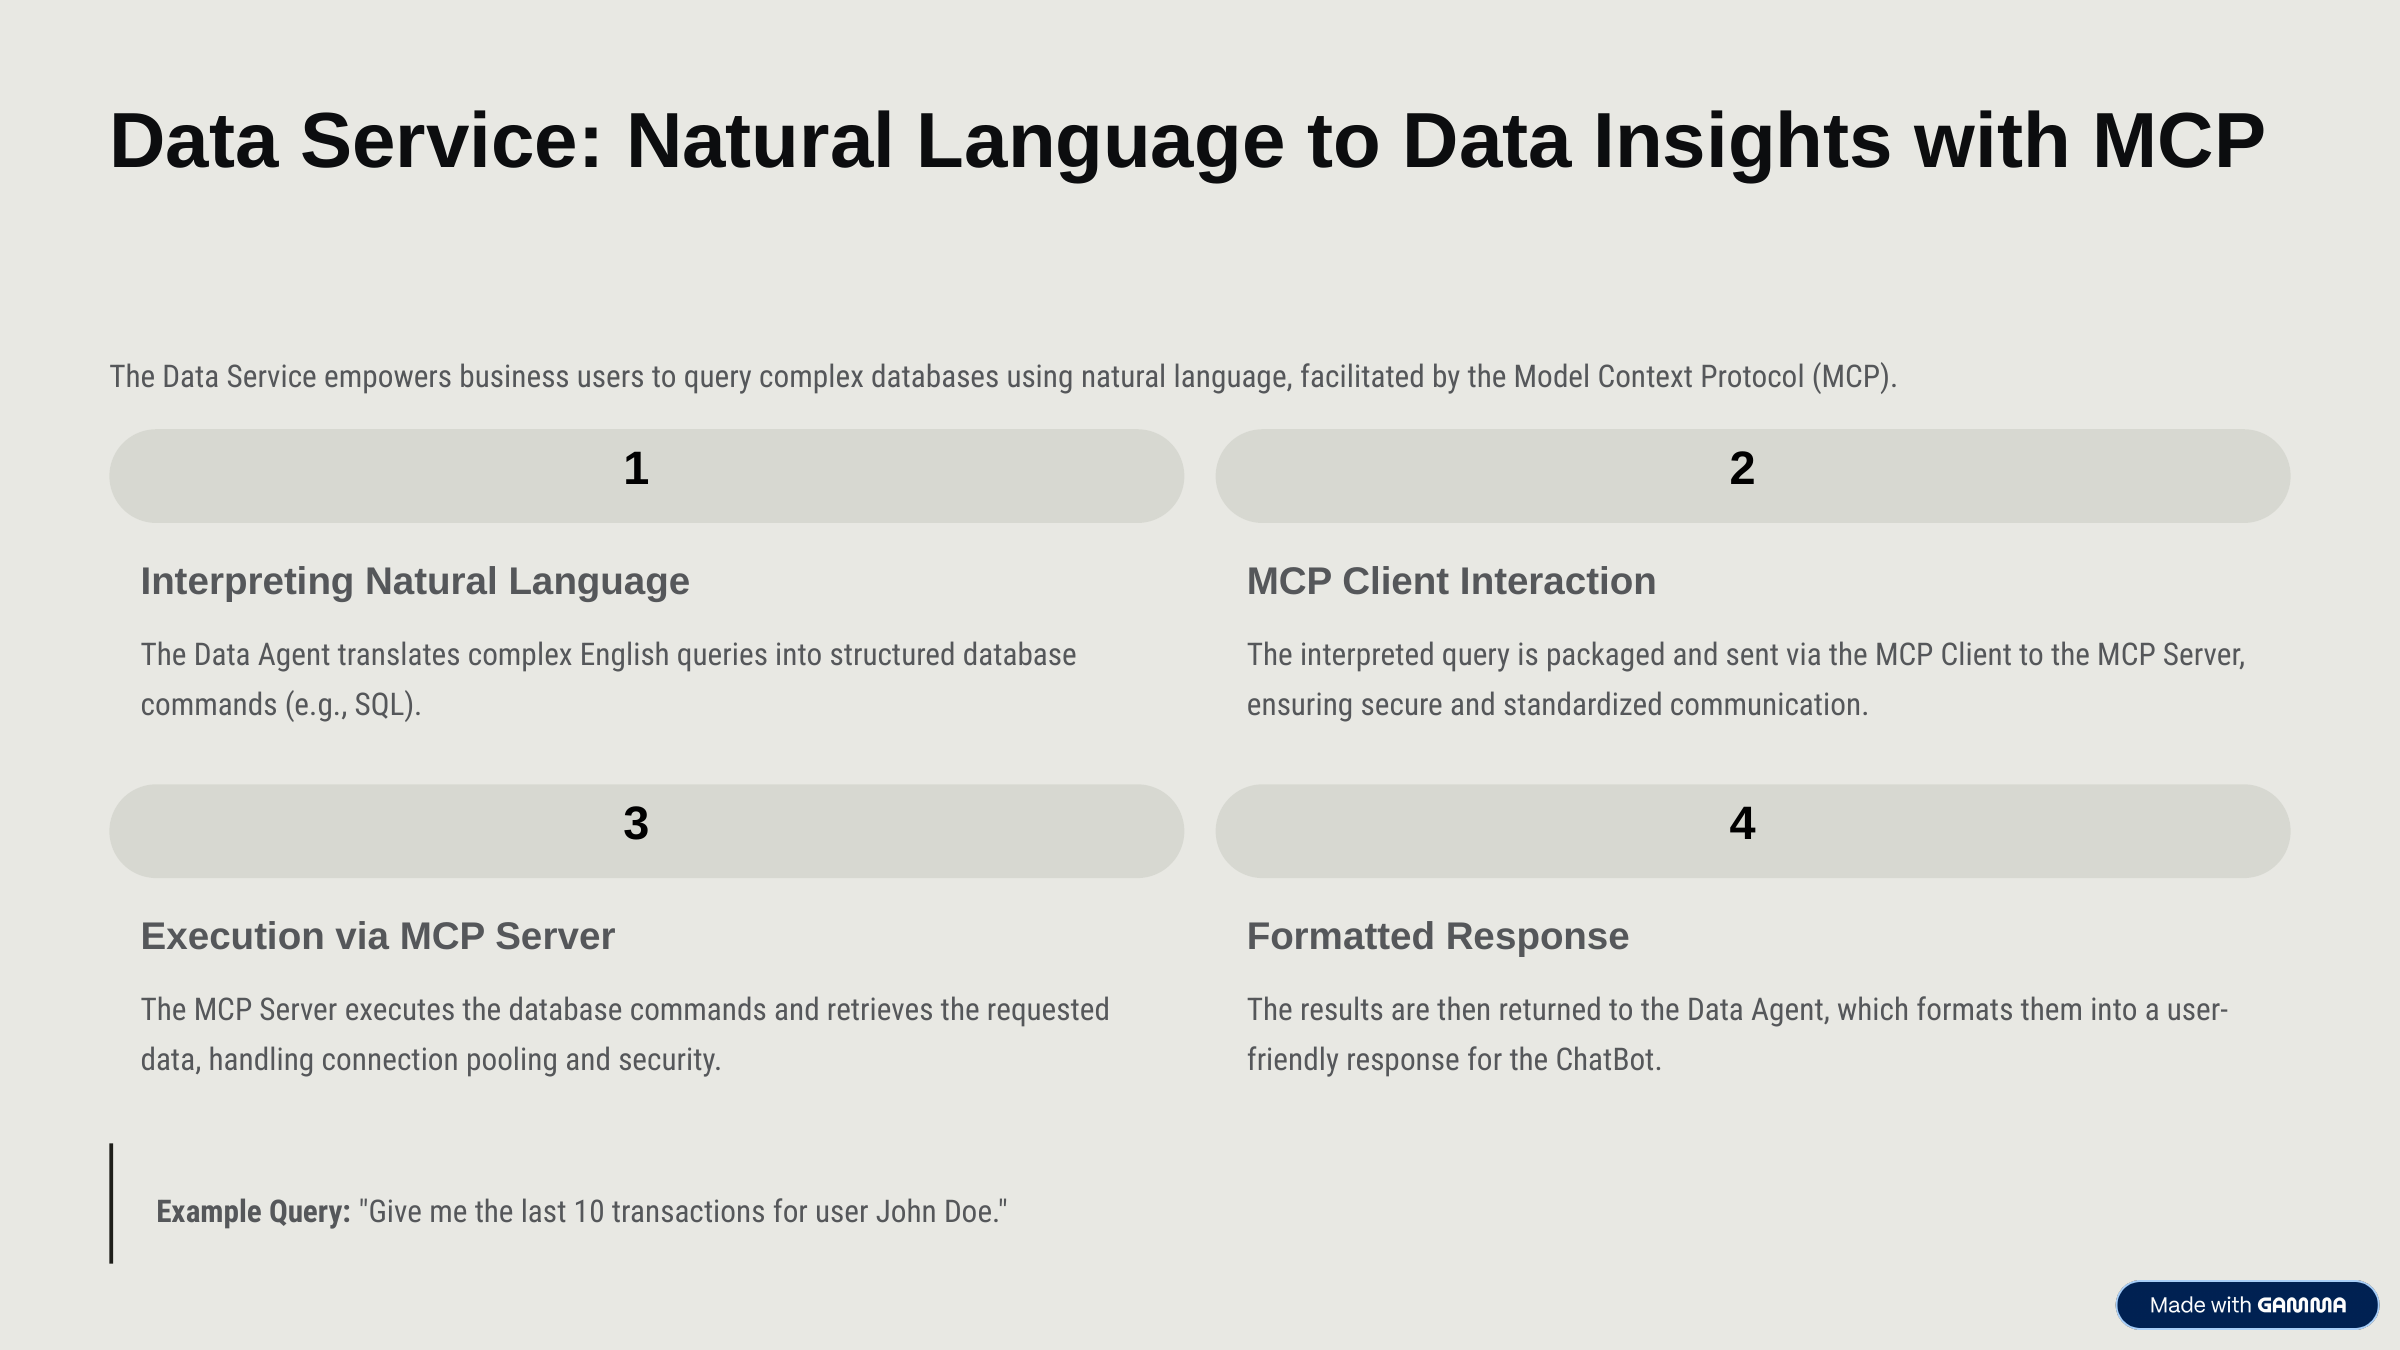

Data Service: Natural Language to Data Insights with MCP
The Data Service empowers business users to query complex databases using natural language, facilitated by the Model Context Protocol (MCP).

1
2
Interpreting Natural Language
MCP Client Interaction
The Data Agent translates complex English queries into structured database commands (e.g., SQL).
The interpreted query is packaged and sent via the MCP Client to the MCP Server, ensuring secure and standardized communication.

3
4
Execution via MCP Server
Formatted Response
The MCP Server executes the database commands and retrieves the requested data, handling connection pooling and security.
The results are then returned to the Data Agent, which formats them into a user-friendly response for the ChatBot.

Example Query: "Give me the last 10 transactions for user John Doe."